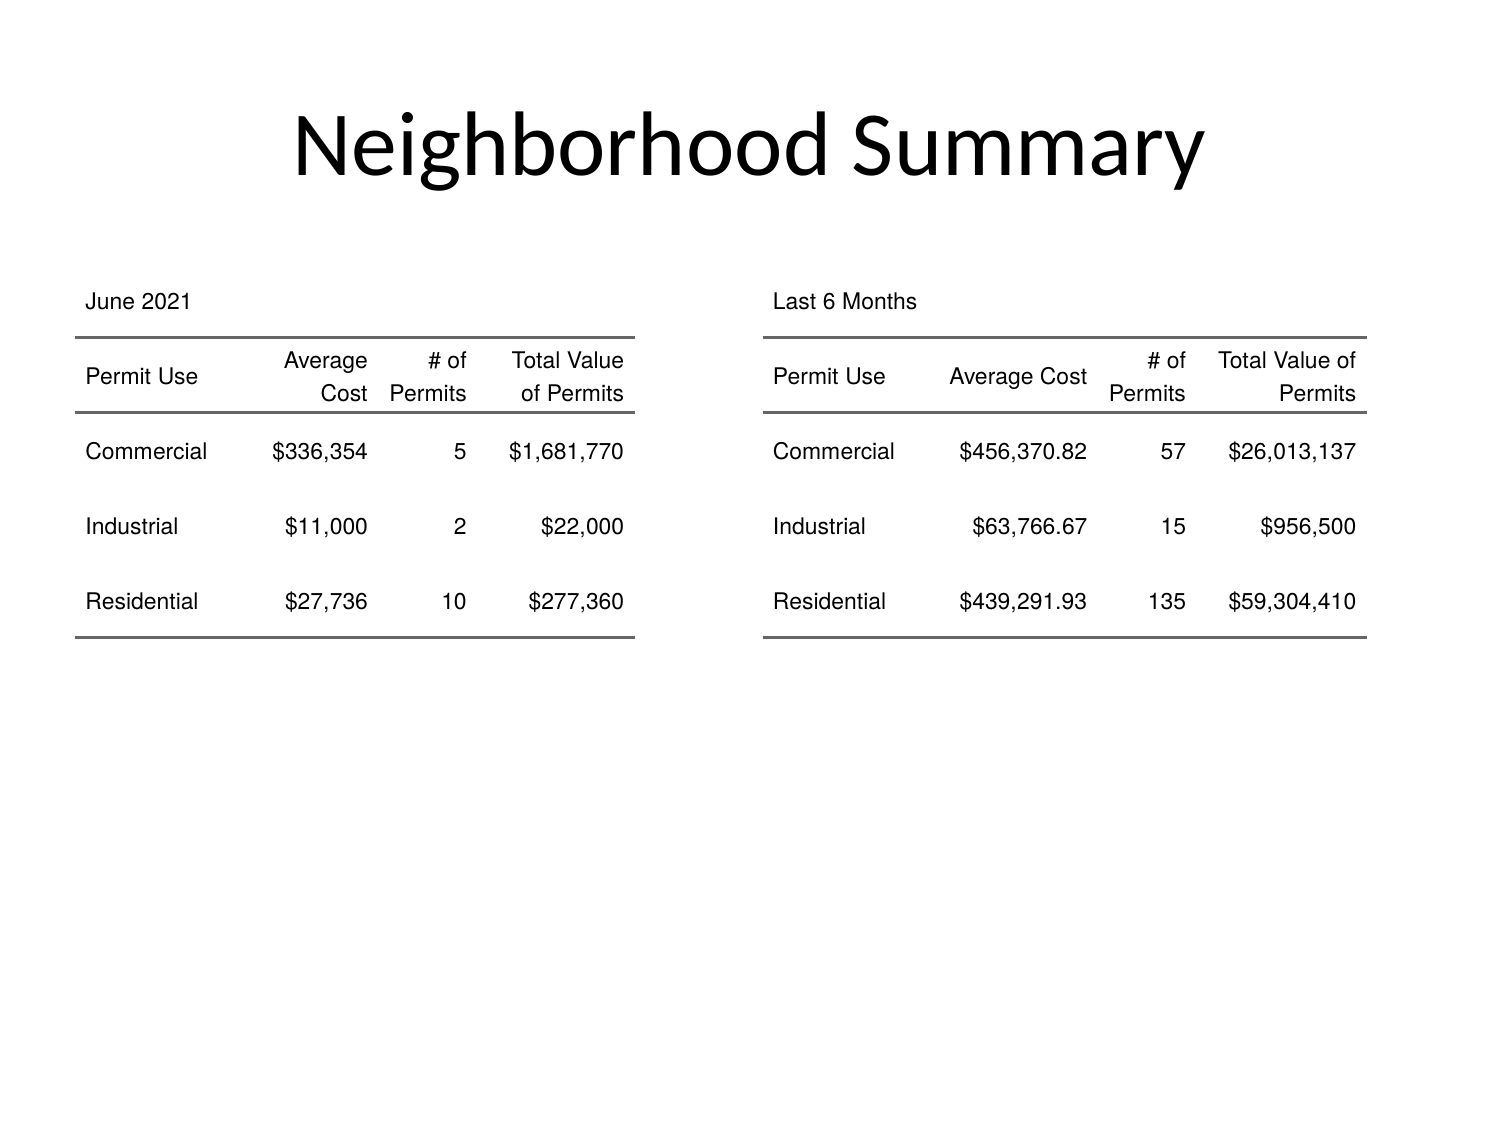

# Neighborhood Summary
| June 2021 | June 2021 | June 2021 | June 2021 |
| --- | --- | --- | --- |
| Permit Use | Average Cost | # of Permits | Total Value of Permits |
| Commercial | $336,354 | 5 | $1,681,770 |
| Industrial | $11,000 | 2 | $22,000 |
| Residential | $27,736 | 10 | $277,360 |
| Last 6 Months | Last 6 Months | Last 6 Months | Last 6 Months |
| --- | --- | --- | --- |
| Permit Use | Average Cost | # of Permits | Total Value of Permits |
| Commercial | $456,370.82 | 57 | $26,013,137 |
| Industrial | $63,766.67 | 15 | $956,500 |
| Residential | $439,291.93 | 135 | $59,304,410 |